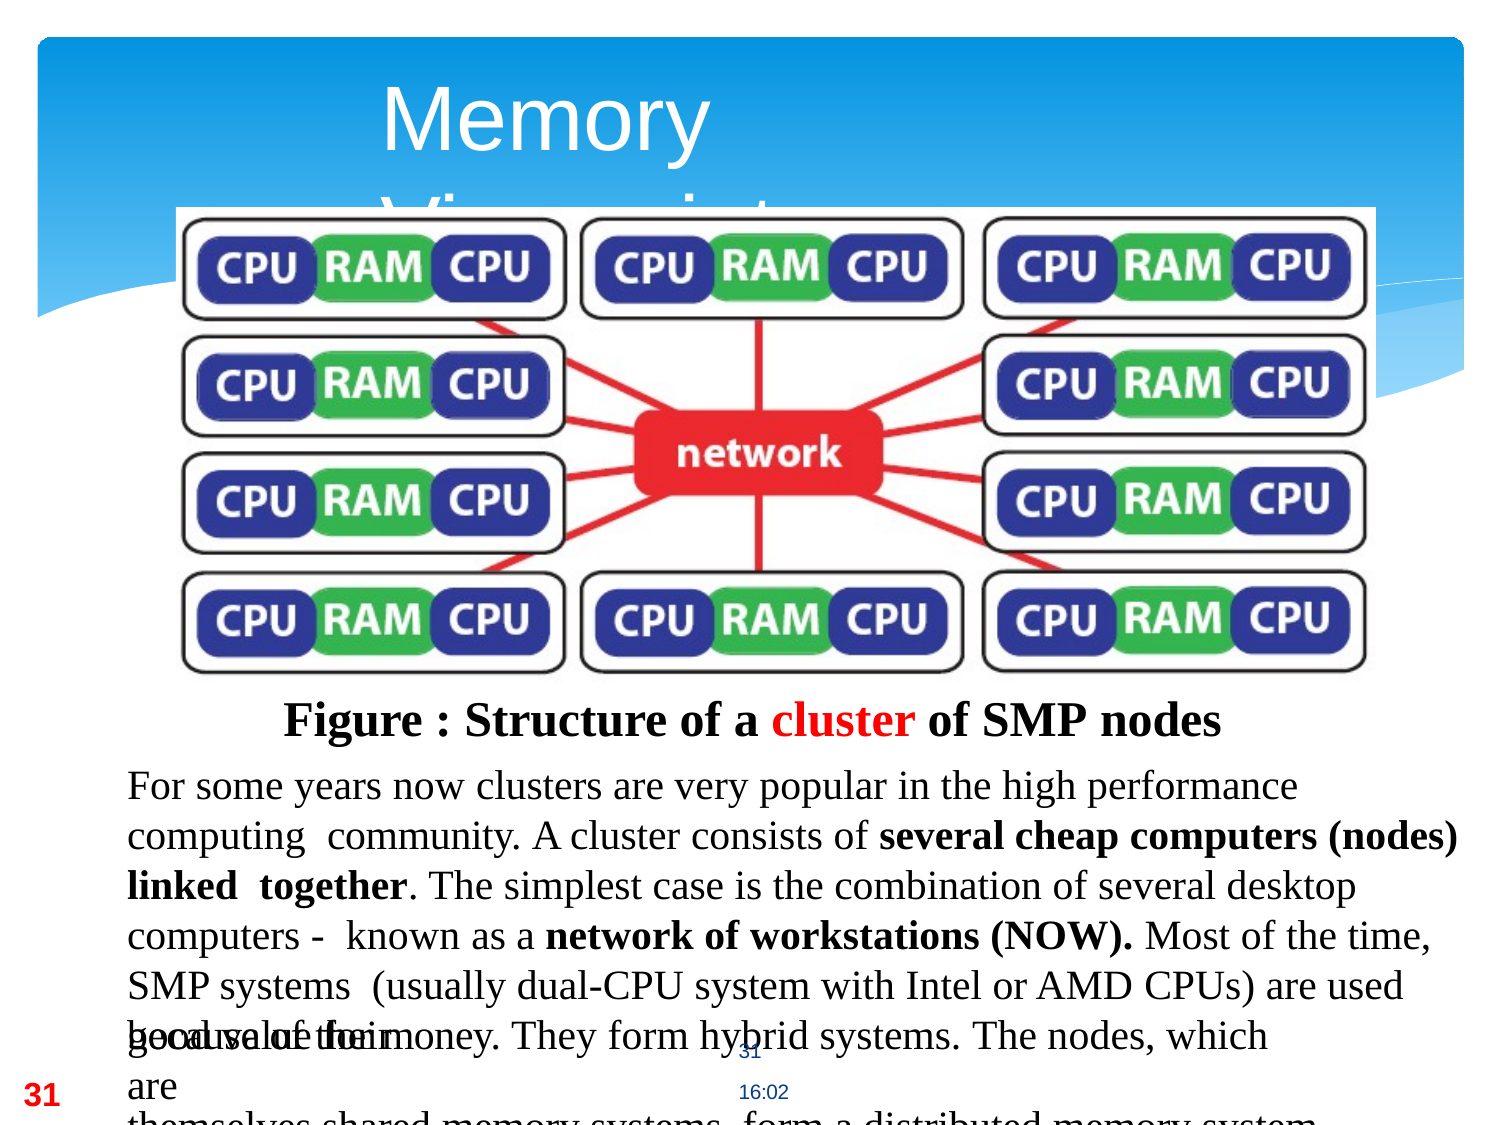

# Memory Viewpoint

Figure : Structure of a cluster of SMP nodes
For some years now clusters are very popular in the high performance computing  community. A cluster consists of several cheap computers (nodes) linked  together. The simplest case is the combination of several desktop computers -  known as a network of workstations (NOW). Most of the time, SMP systems  (usually dual-CPU system with Intel or AMD CPUs) are used because of their
good value for money. They form hybrid systems. The nodes, which are
31	16:02
themselves shared memory systems, form a distributed memory system
31